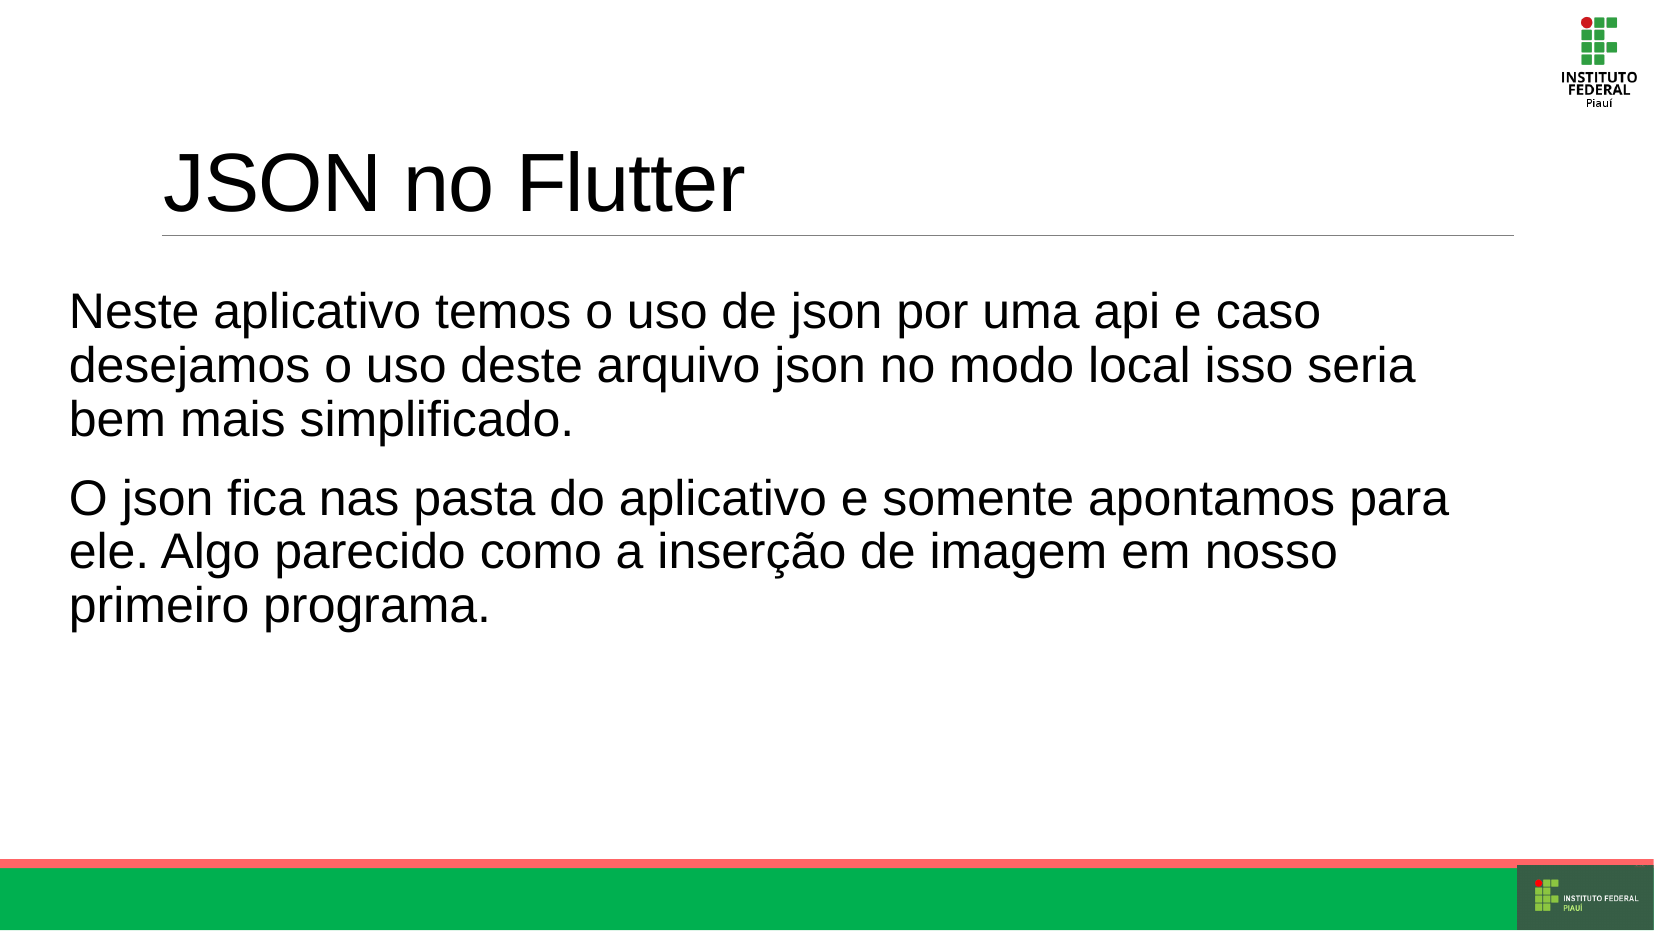

# JSON no Flutter
Neste aplicativo temos o uso de json por uma api e caso desejamos o uso deste arquivo json no modo local isso seria bem mais simplificado.
O json fica nas pasta do aplicativo e somente apontamos para ele. Algo parecido como a inserção de imagem em nosso primeiro programa.